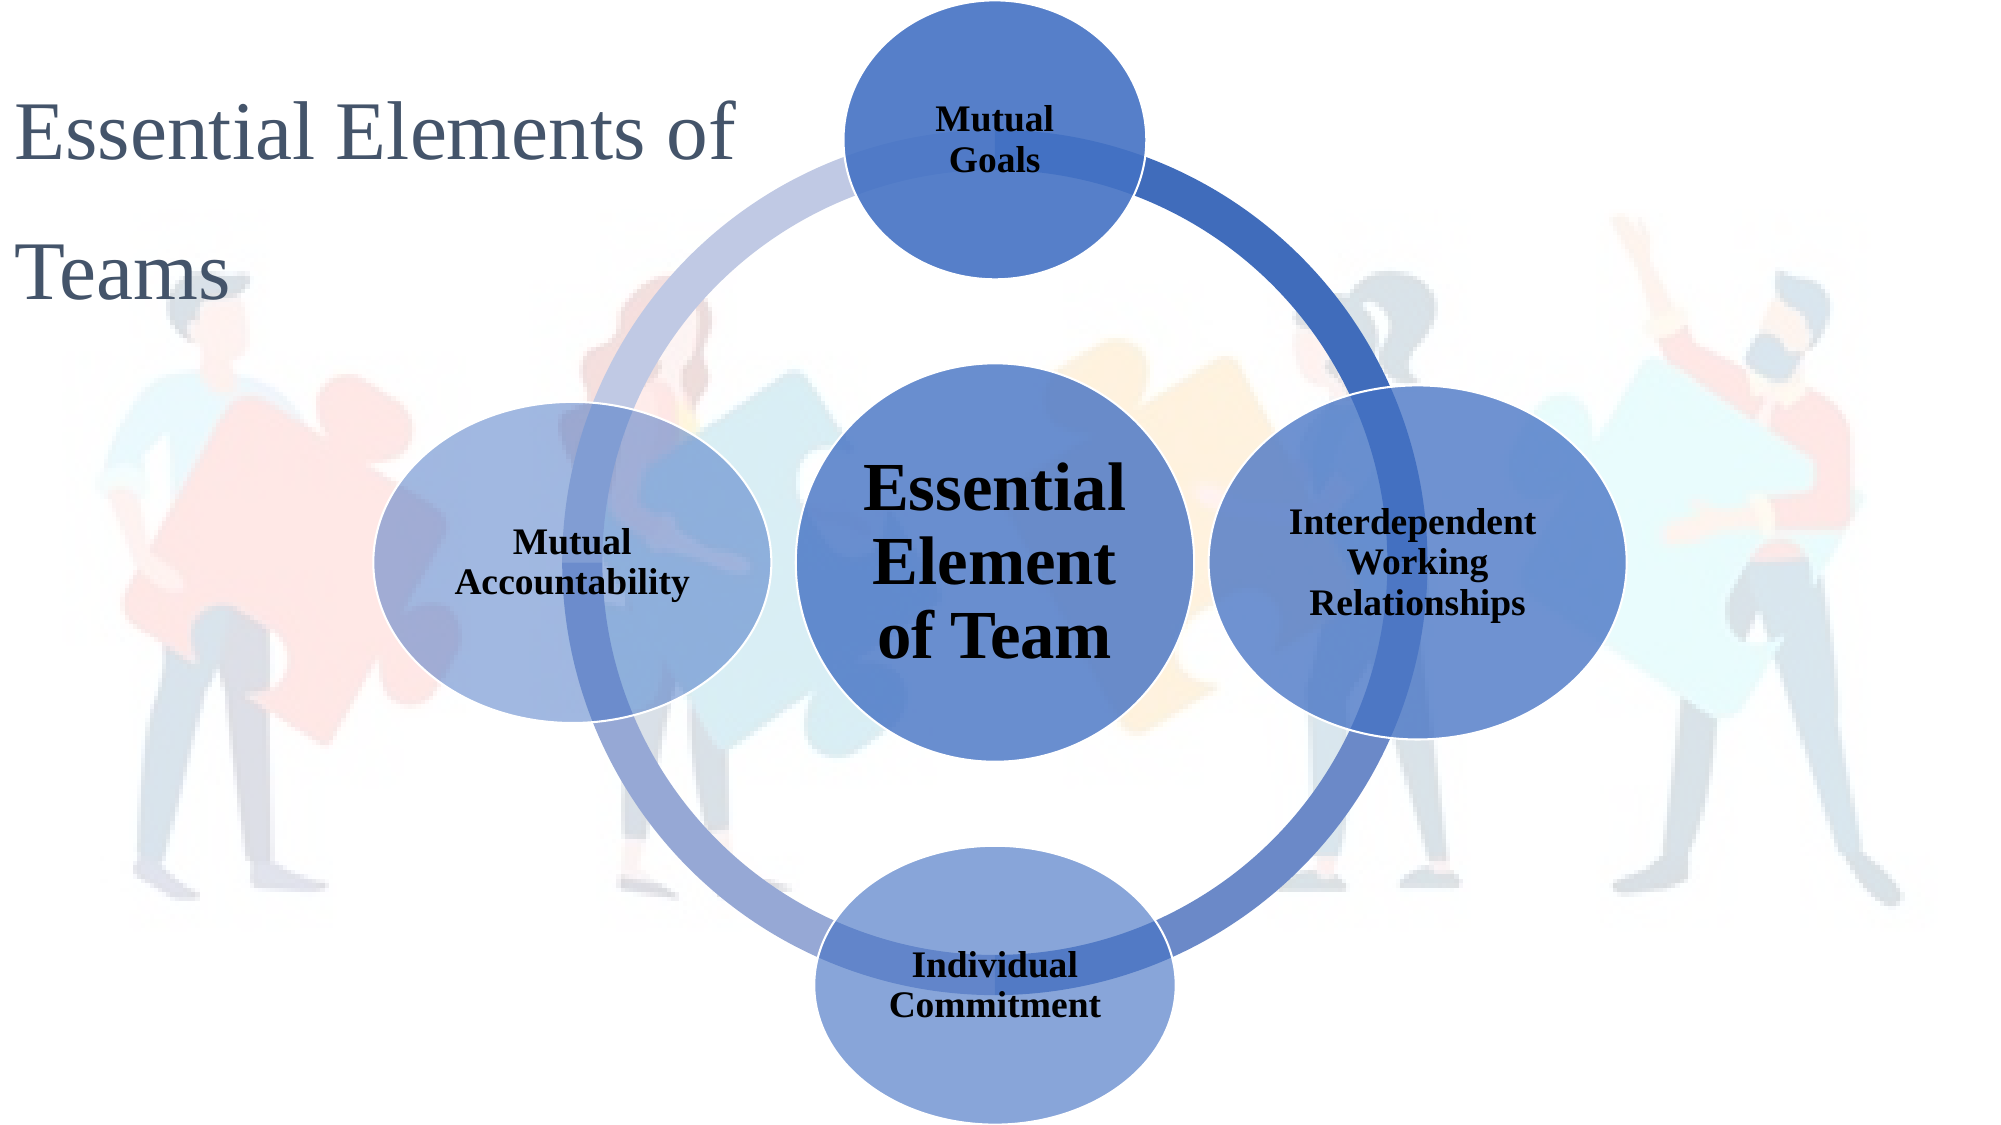

Essential Element of Team
Mutual Goals
Interdependent  Working Relationships
Individual Commitment
Mutual Accountability
Essential Elements of
Teams